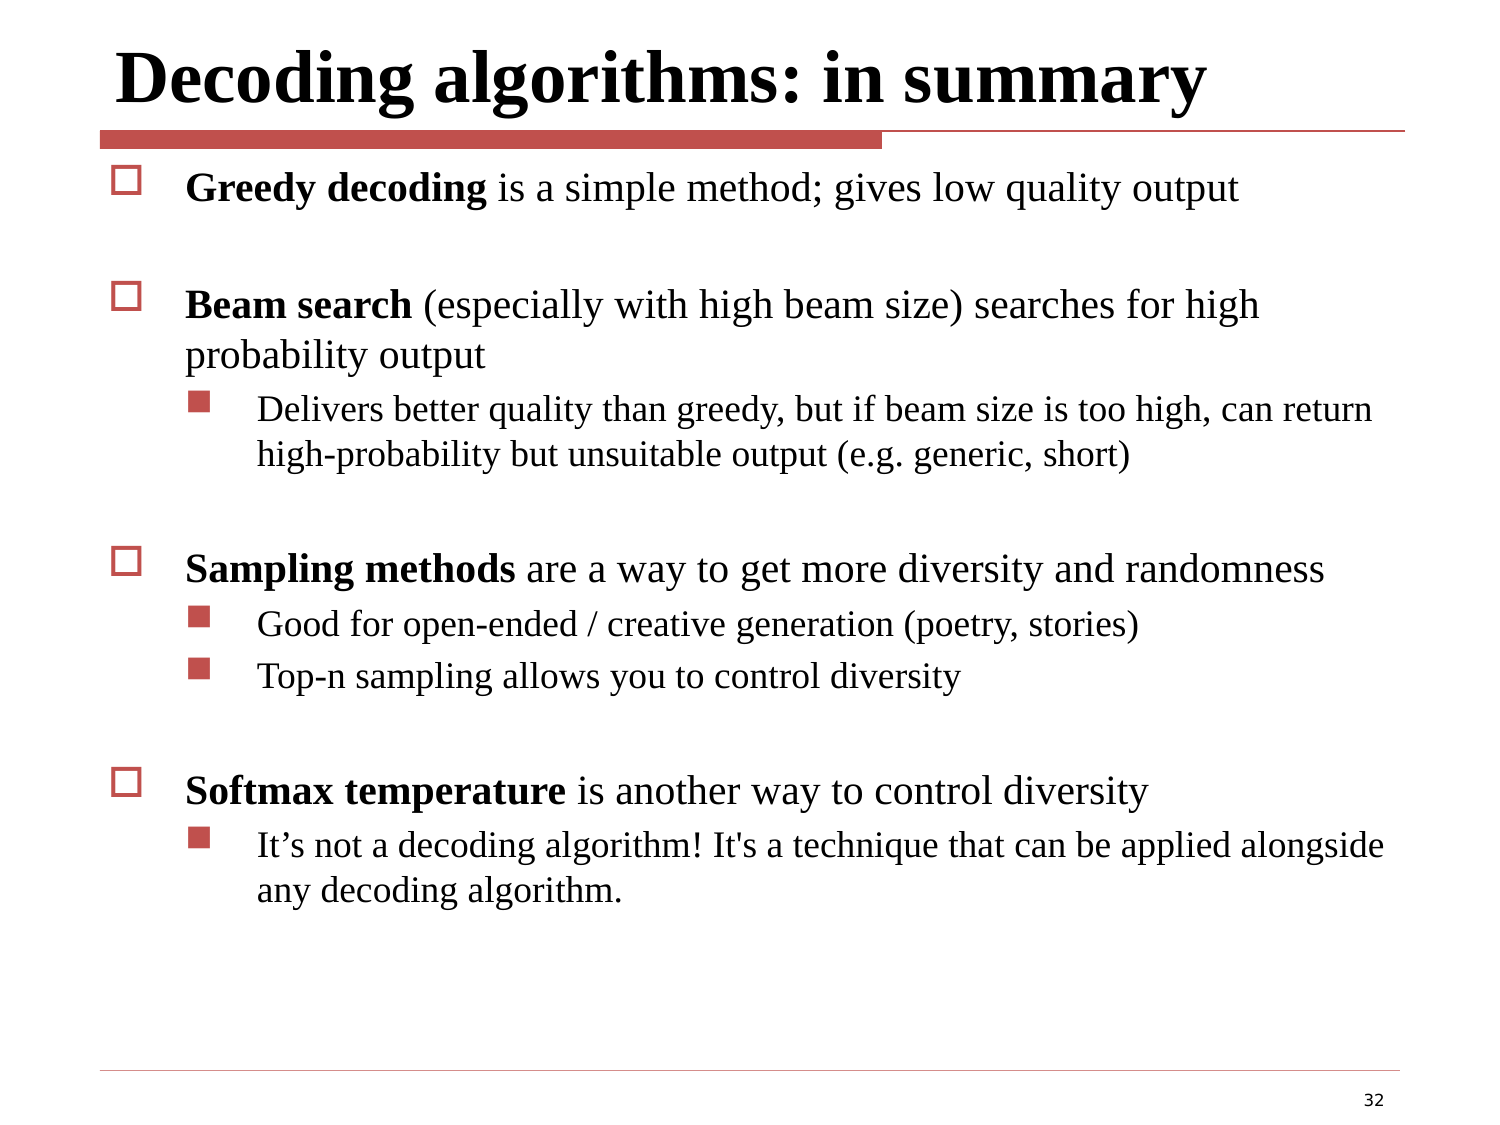

# Decoding algorithms: in summary
Greedy decoding is a simple method; gives low quality output

Beam search (especially with high beam size) searches for high probability output
Delivers better quality than greedy, but if beam size is too high, can return high-probability but unsuitable output (e.g. generic, short)

Sampling methods are a way to get more diversity and randomness
Good for open-ended / creative generation (poetry, stories)
Top-n sampling allows you to control diversity

Softmax temperature is another way to control diversity
It’s not a decoding algorithm! It's a technique that can be applied alongside any decoding algorithm.

32